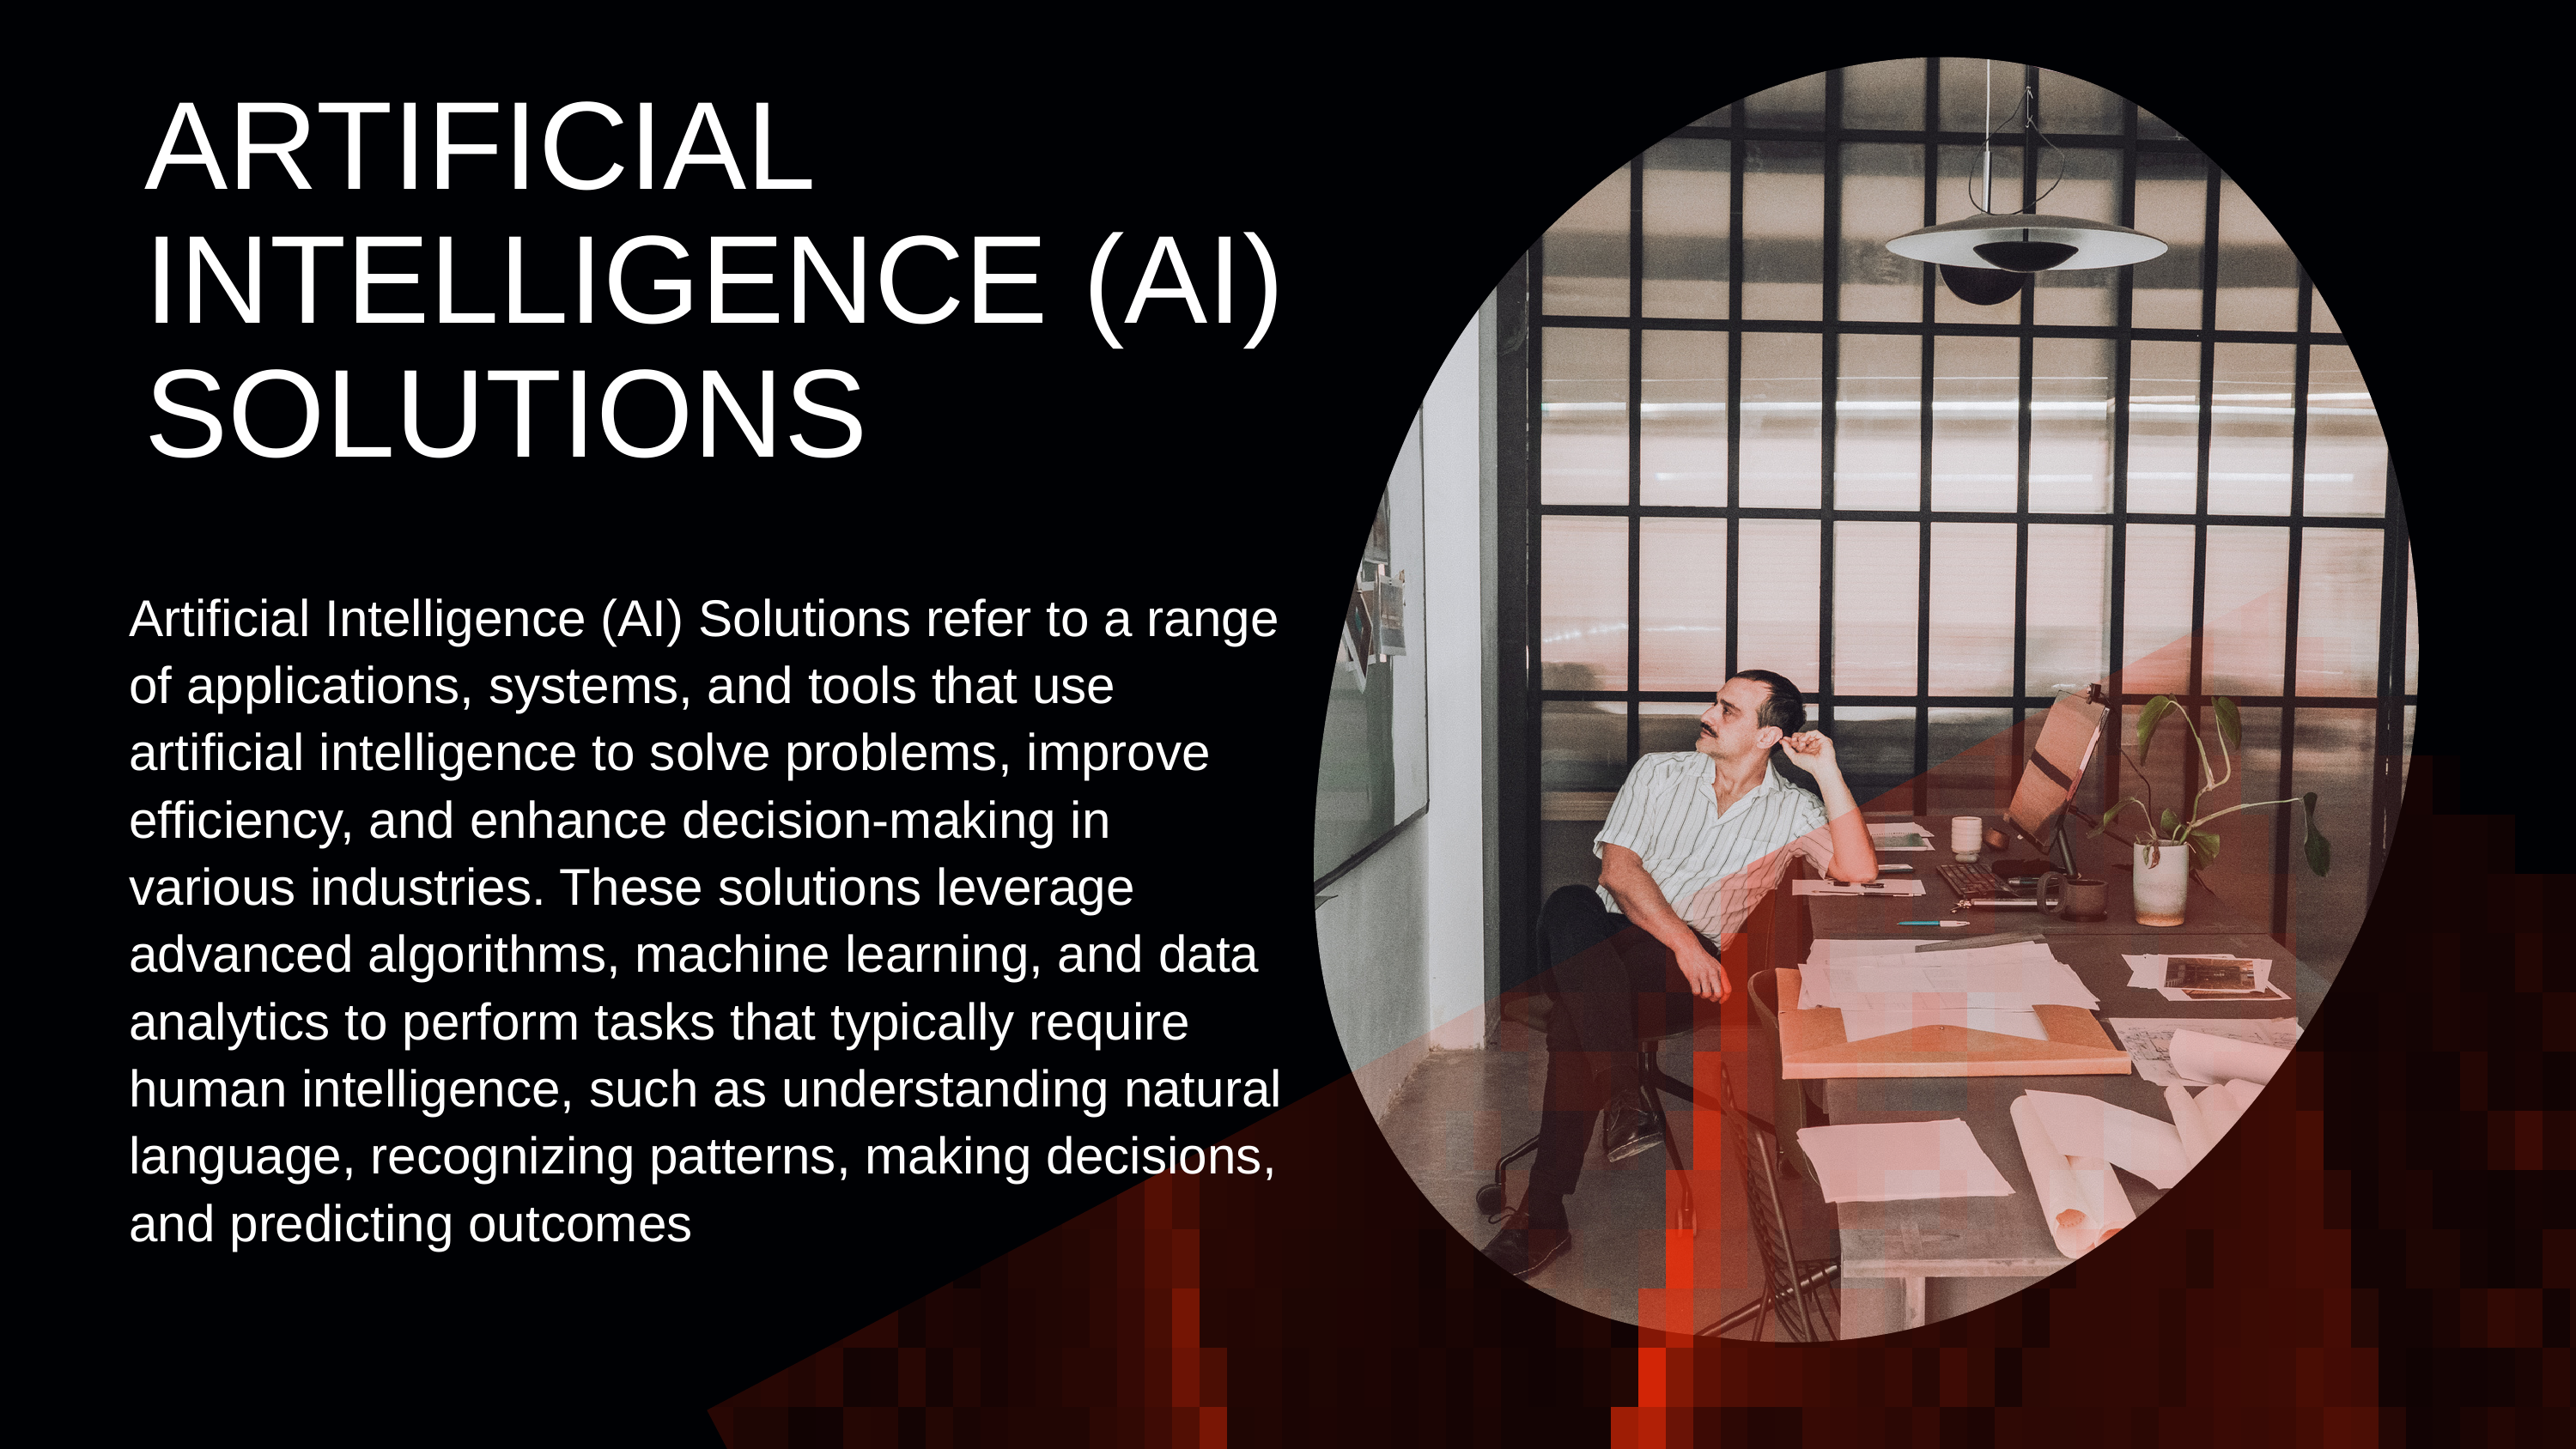

ARTIFICIAL INTELLIGENCE (AI) SOLUTIONS

Artificial Intelligence (AI) Solutions refer to a range of applications, systems, and tools that use artificial intelligence to solve problems, improve efficiency, and enhance decision-making in various industries. These solutions leverage advanced algorithms, machine learning, and data analytics to perform tasks that typically require human intelligence, such as understanding natural language, recognizing patterns, making decisions, and predicting outcomes